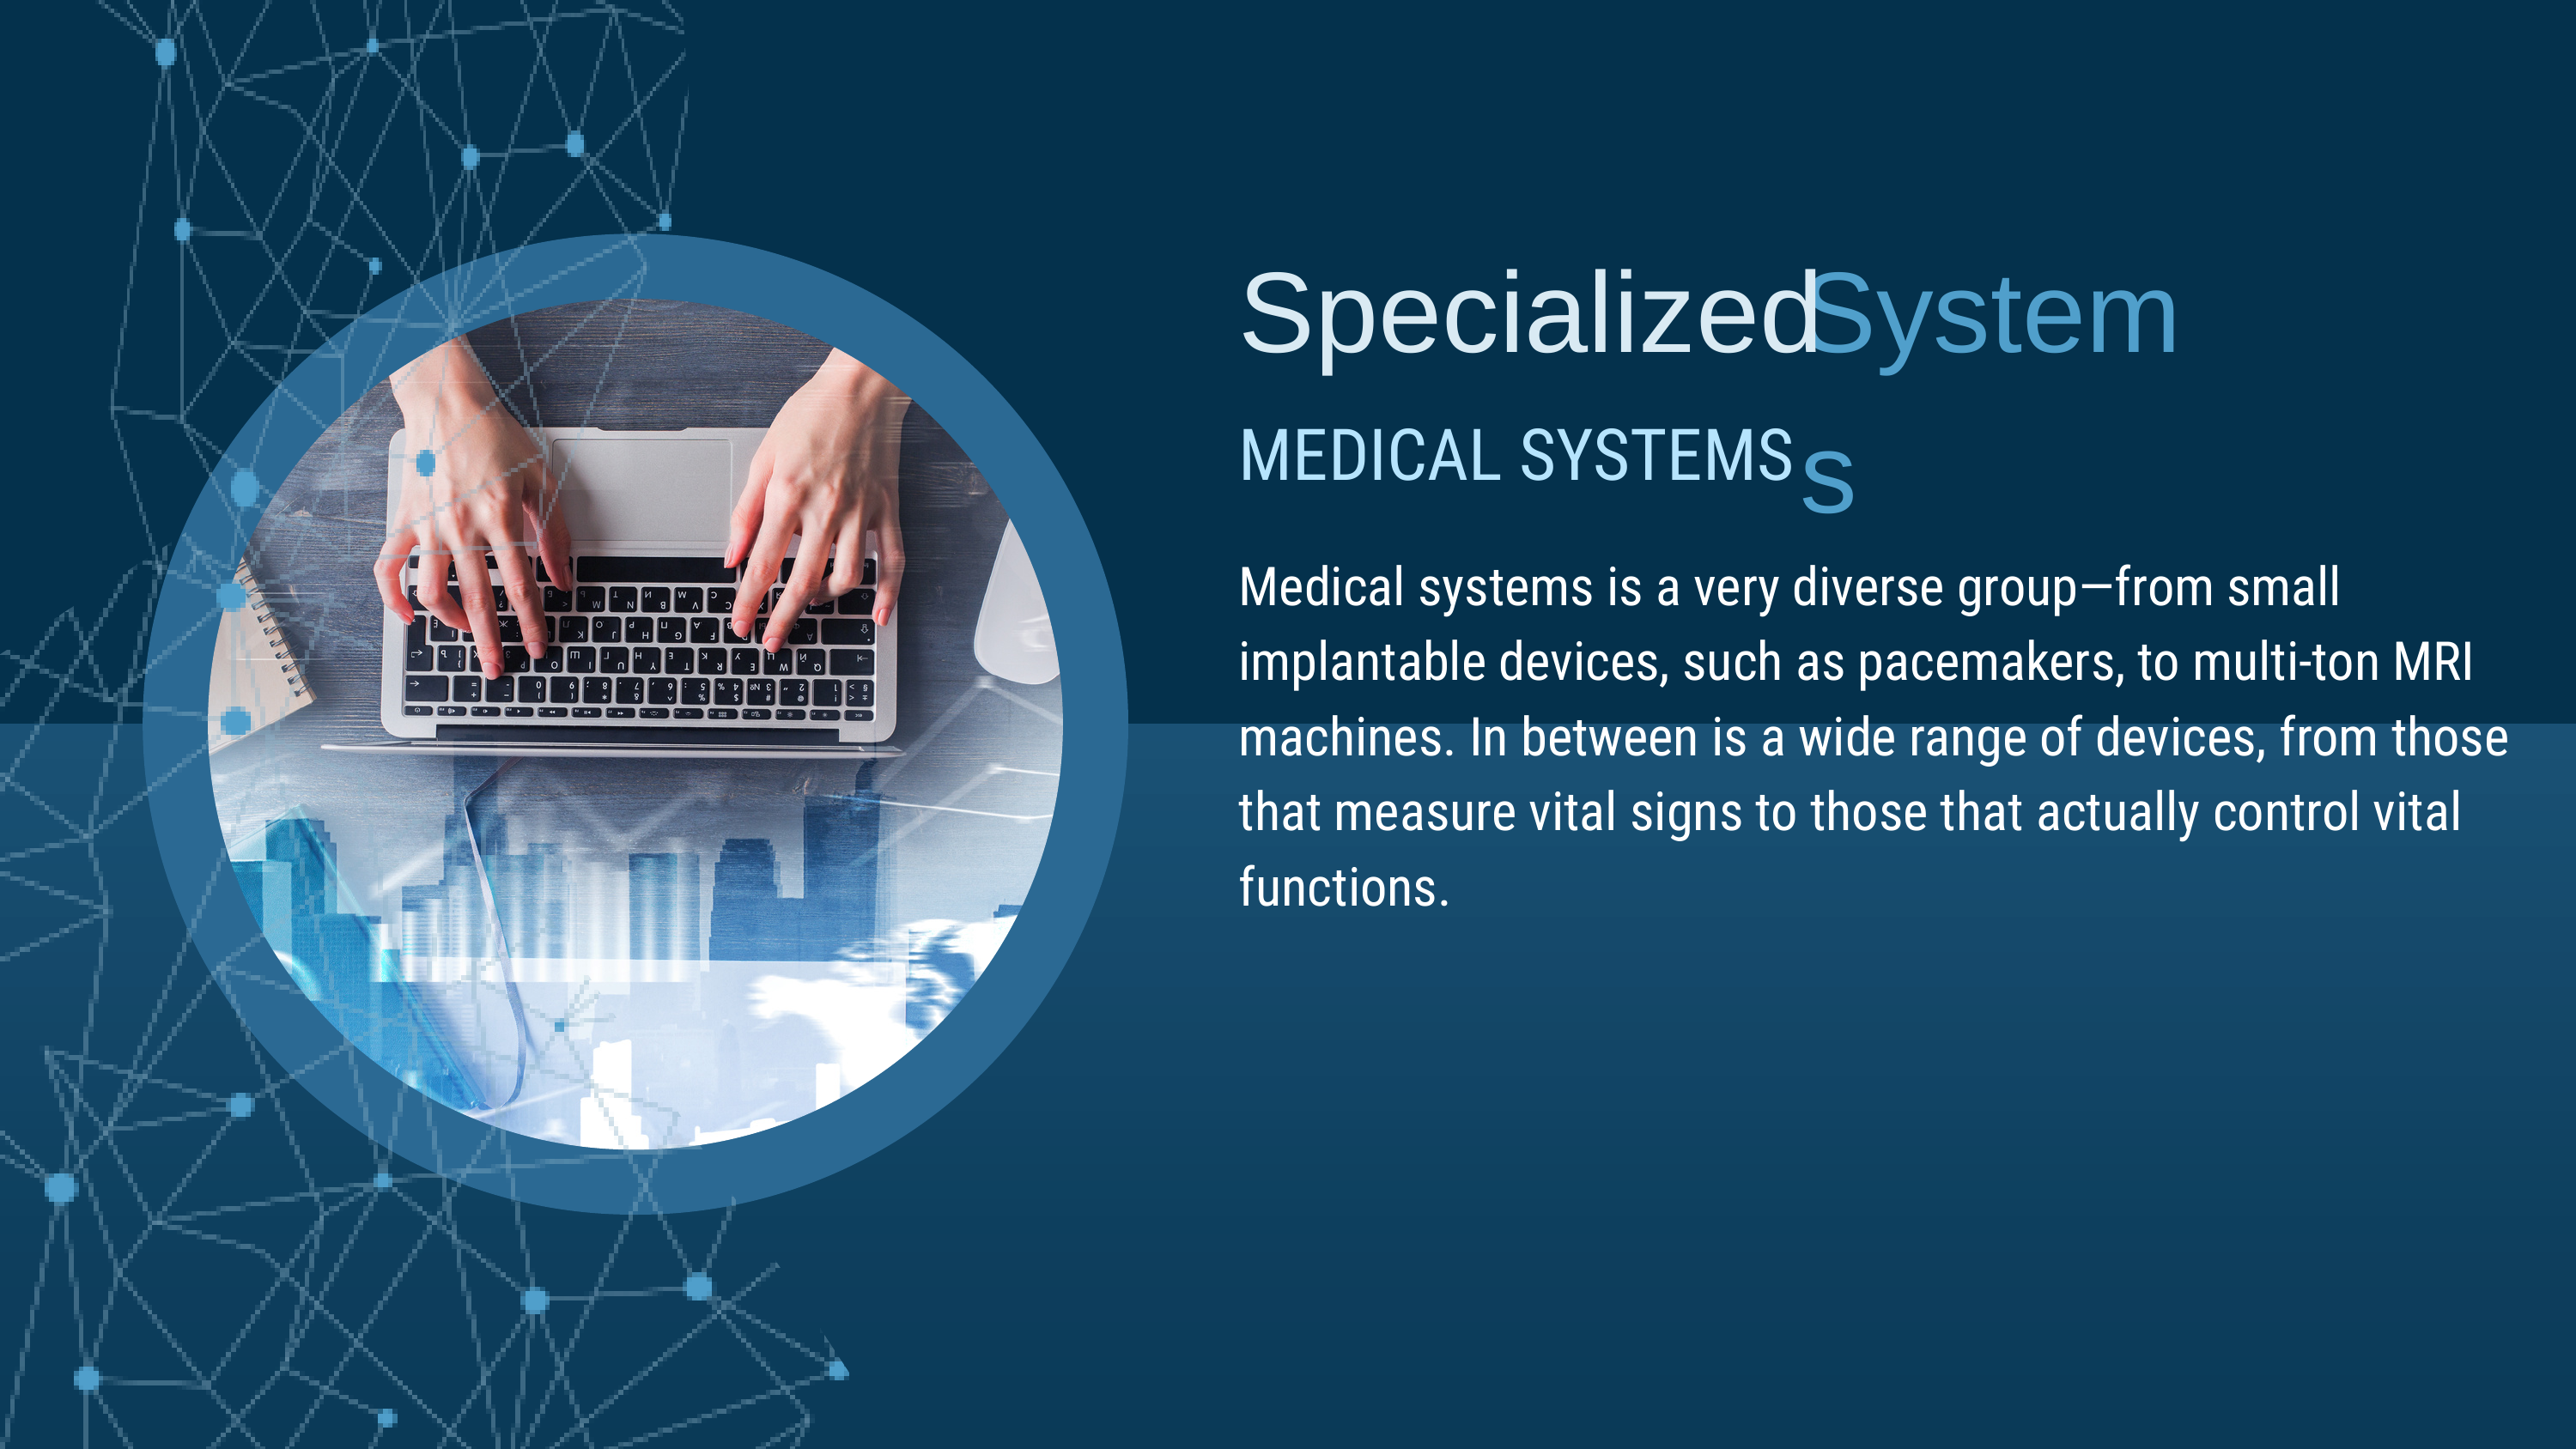

Specialized
Systems

MEDICAL SYSTEMS
Medical systems is a very diverse group—from small implantable devices, such as pacemakers, to multi-ton MRI machines. In between is a wide range of devices, from those that measure vital signs to those that actually control vital functions.